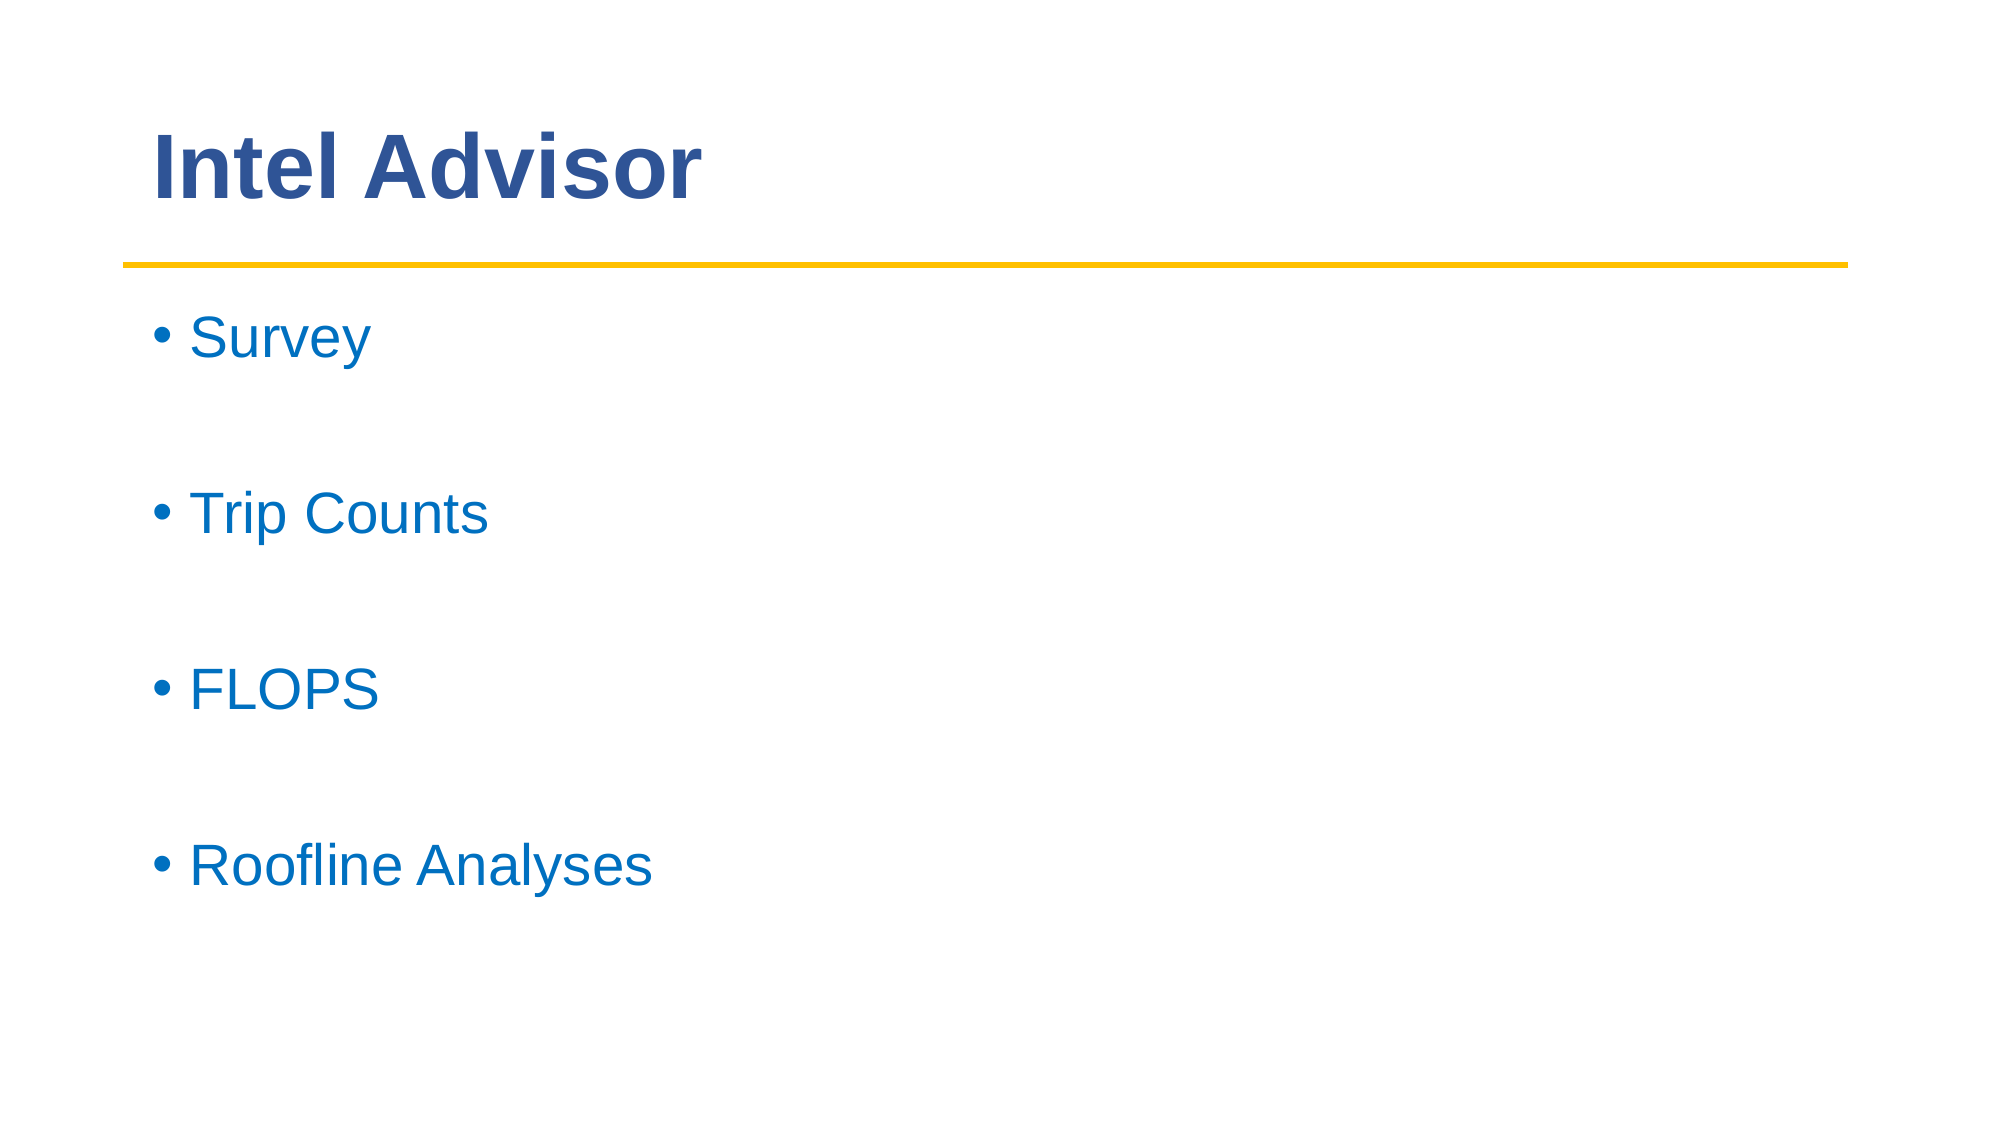

# Intel Advisor
Survey

Trip Counts

FLOPS

Roofline Analyses